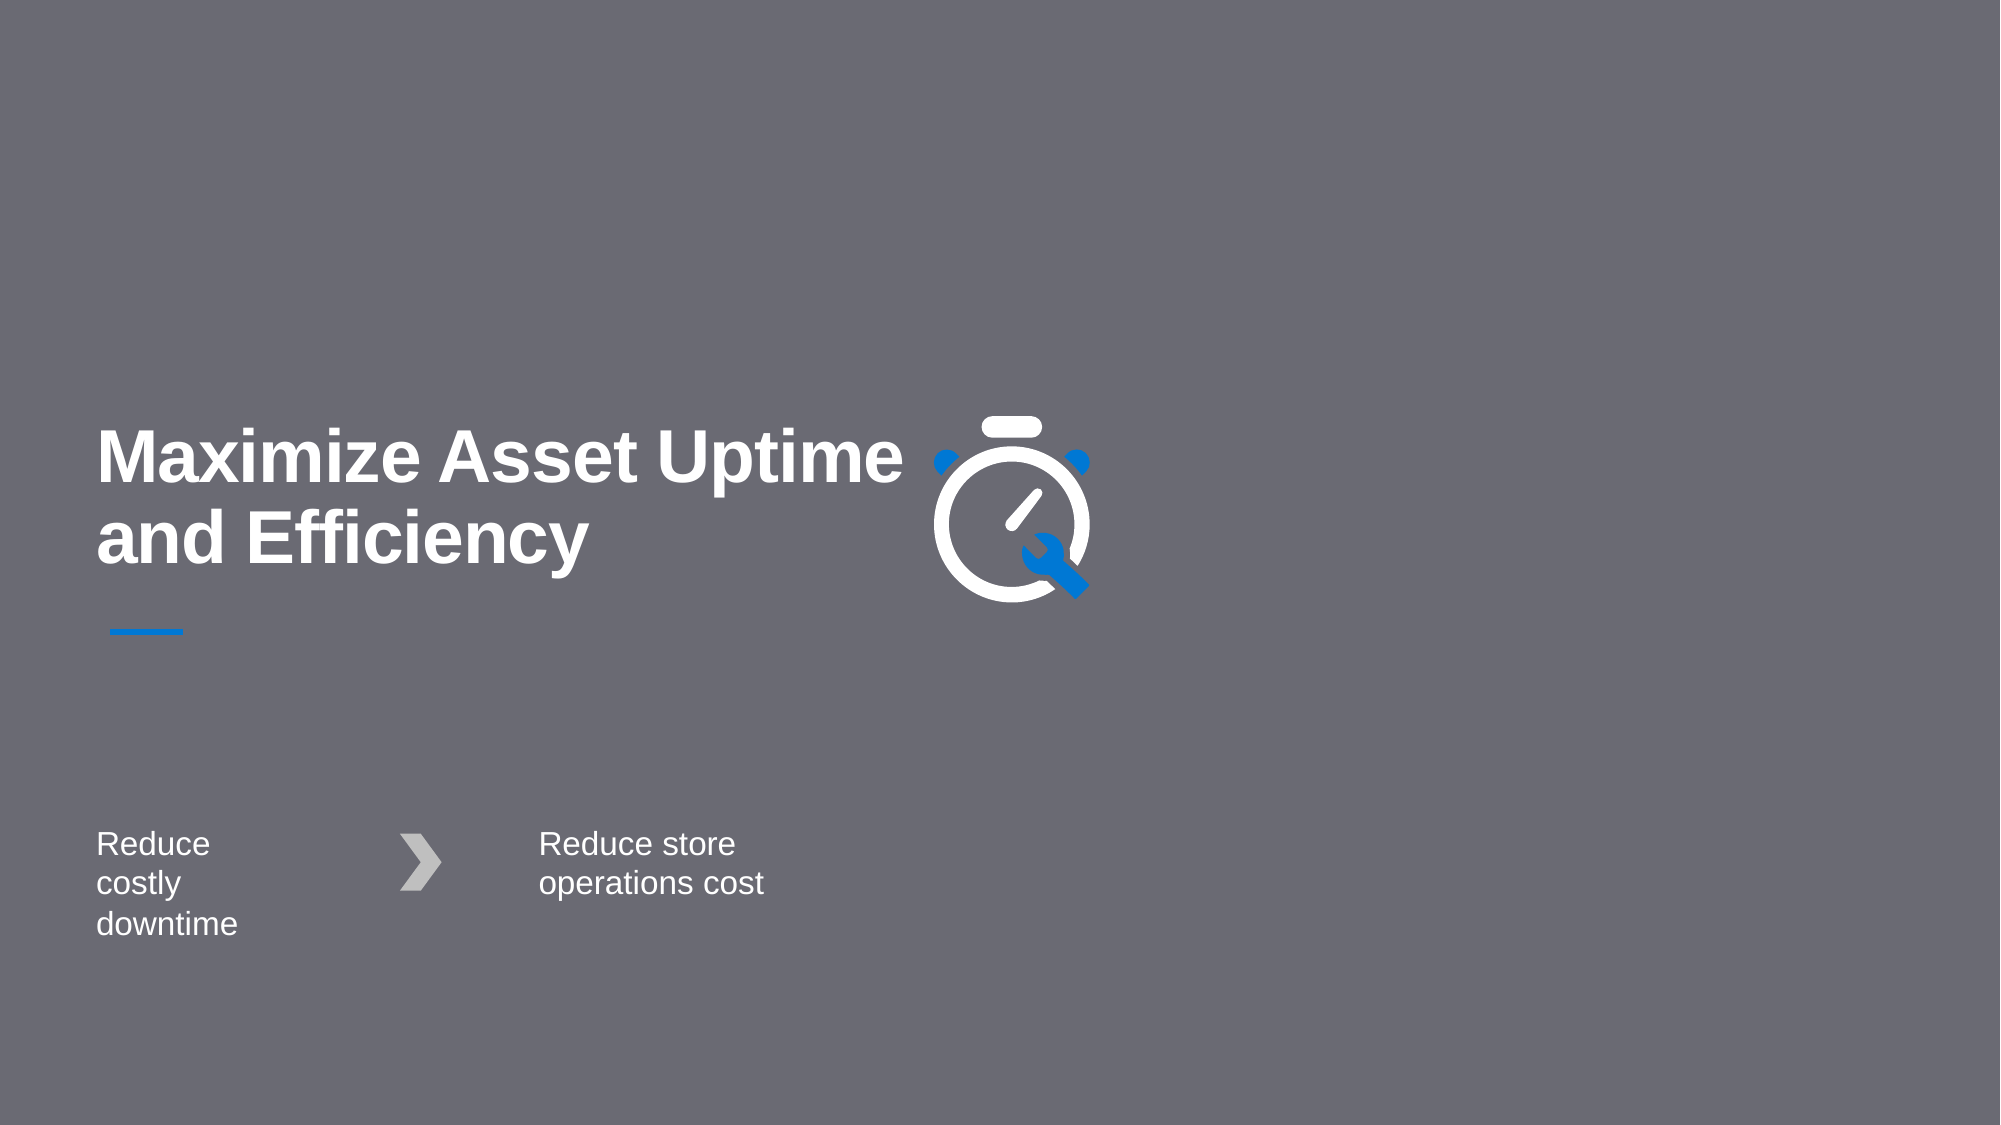

# Maximize Asset Uptime and Efficiency
Reduce costly downtime
Reduce store operations cost